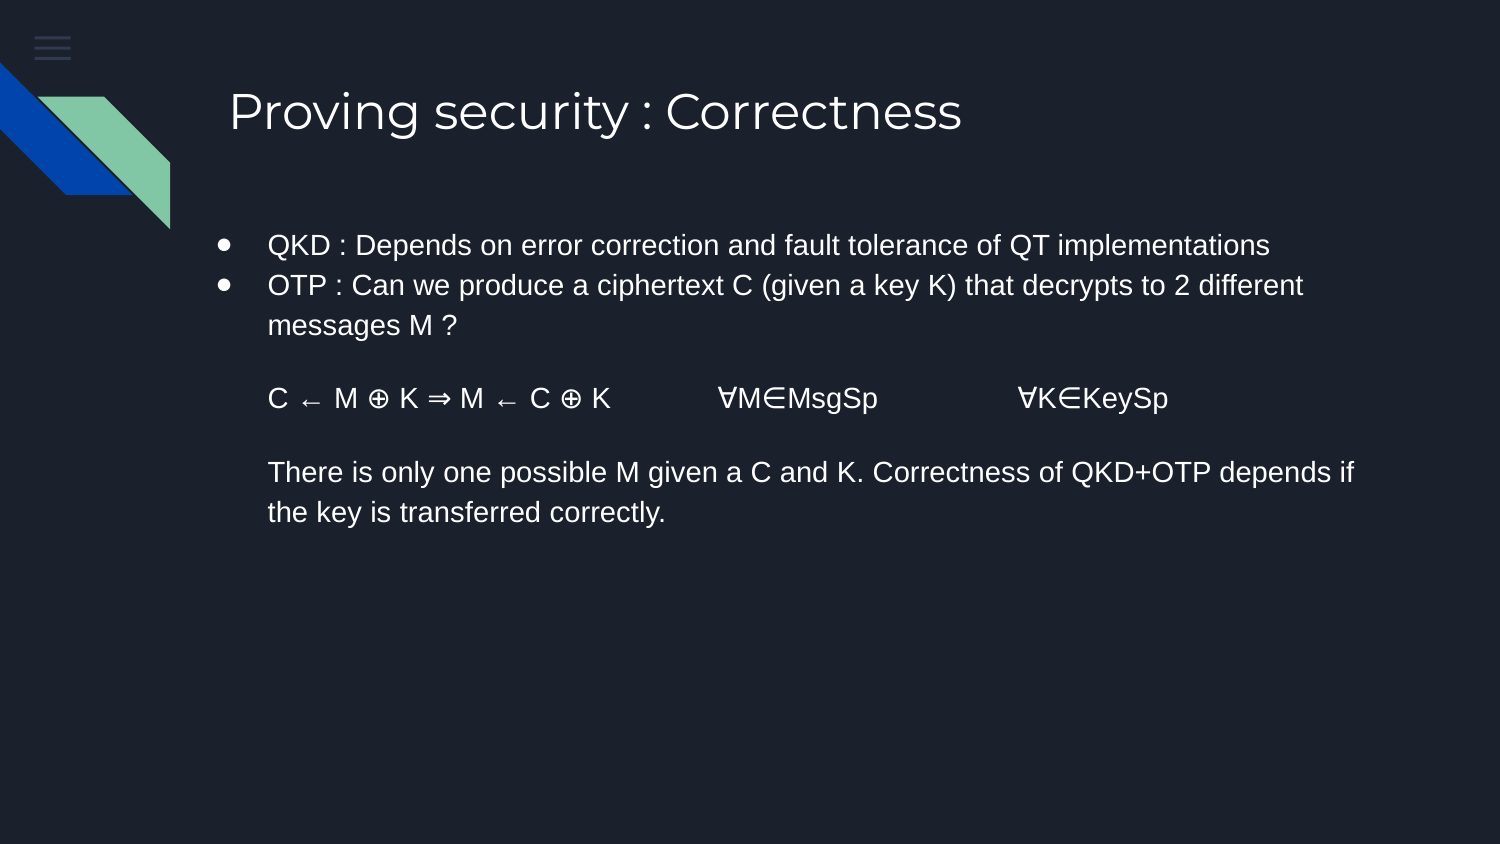

# Proving security : Correctness
QKD : Depends on error correction and fault tolerance of QT implementations
OTP : Can we produce a ciphertext C (given a key K) that decrypts to 2 different messages M ?
C ← M ⊕ K ⇒ M ← C ⊕ K  	∀M∈MsgSp 	∀K∈KeySp
There is only one possible M given a C and K. Correctness of QKD+OTP depends if the key is transferred correctly.